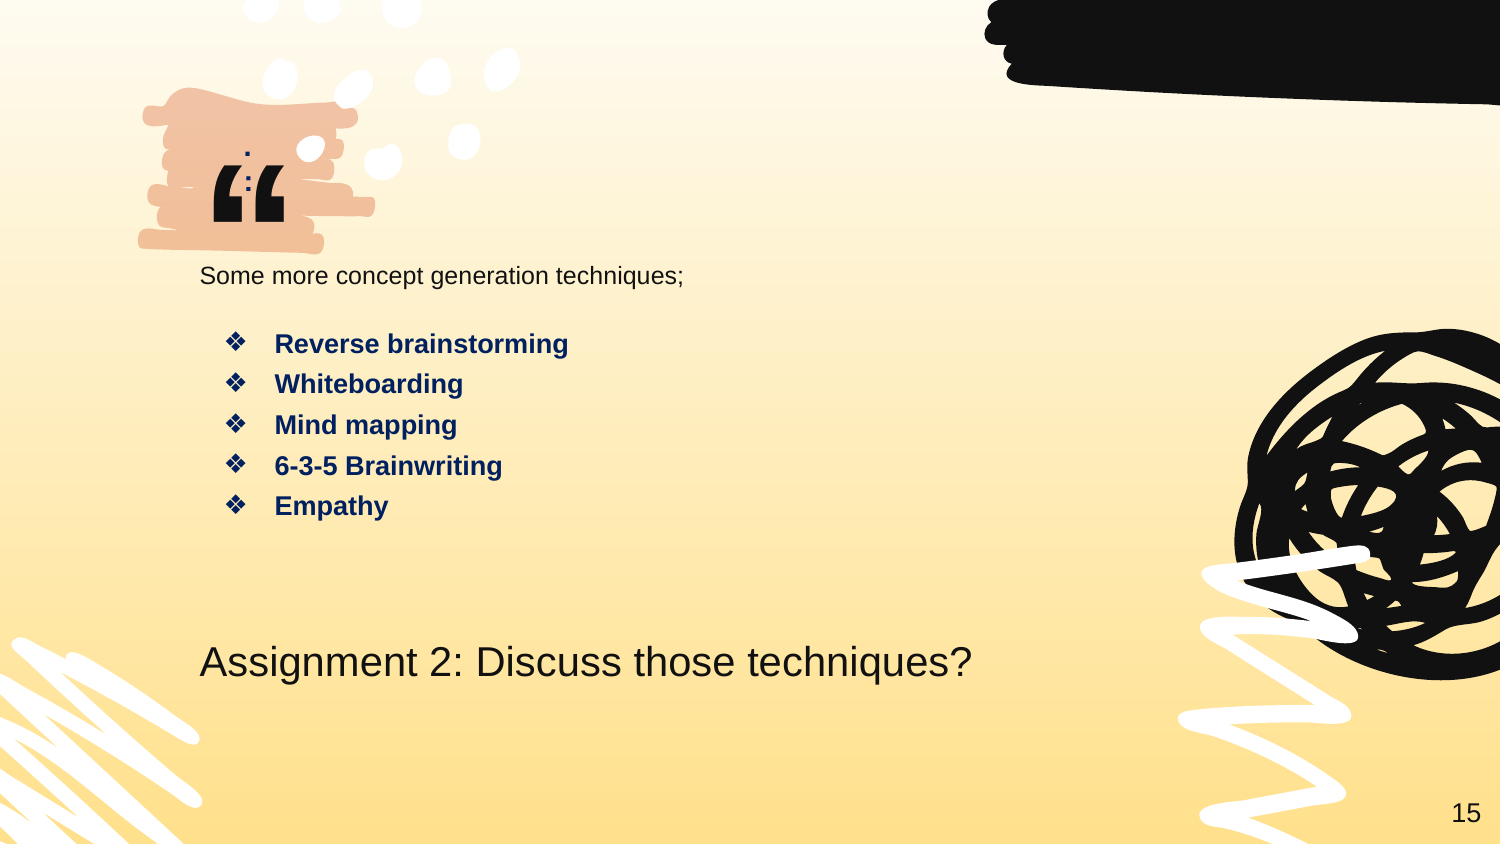

.
:
Some more concept generation techniques;
Reverse brainstorming
Whiteboarding
Mind mapping
6-3-5 Brainwriting
Empathy

Assignment 2: Discuss those techniques?
15